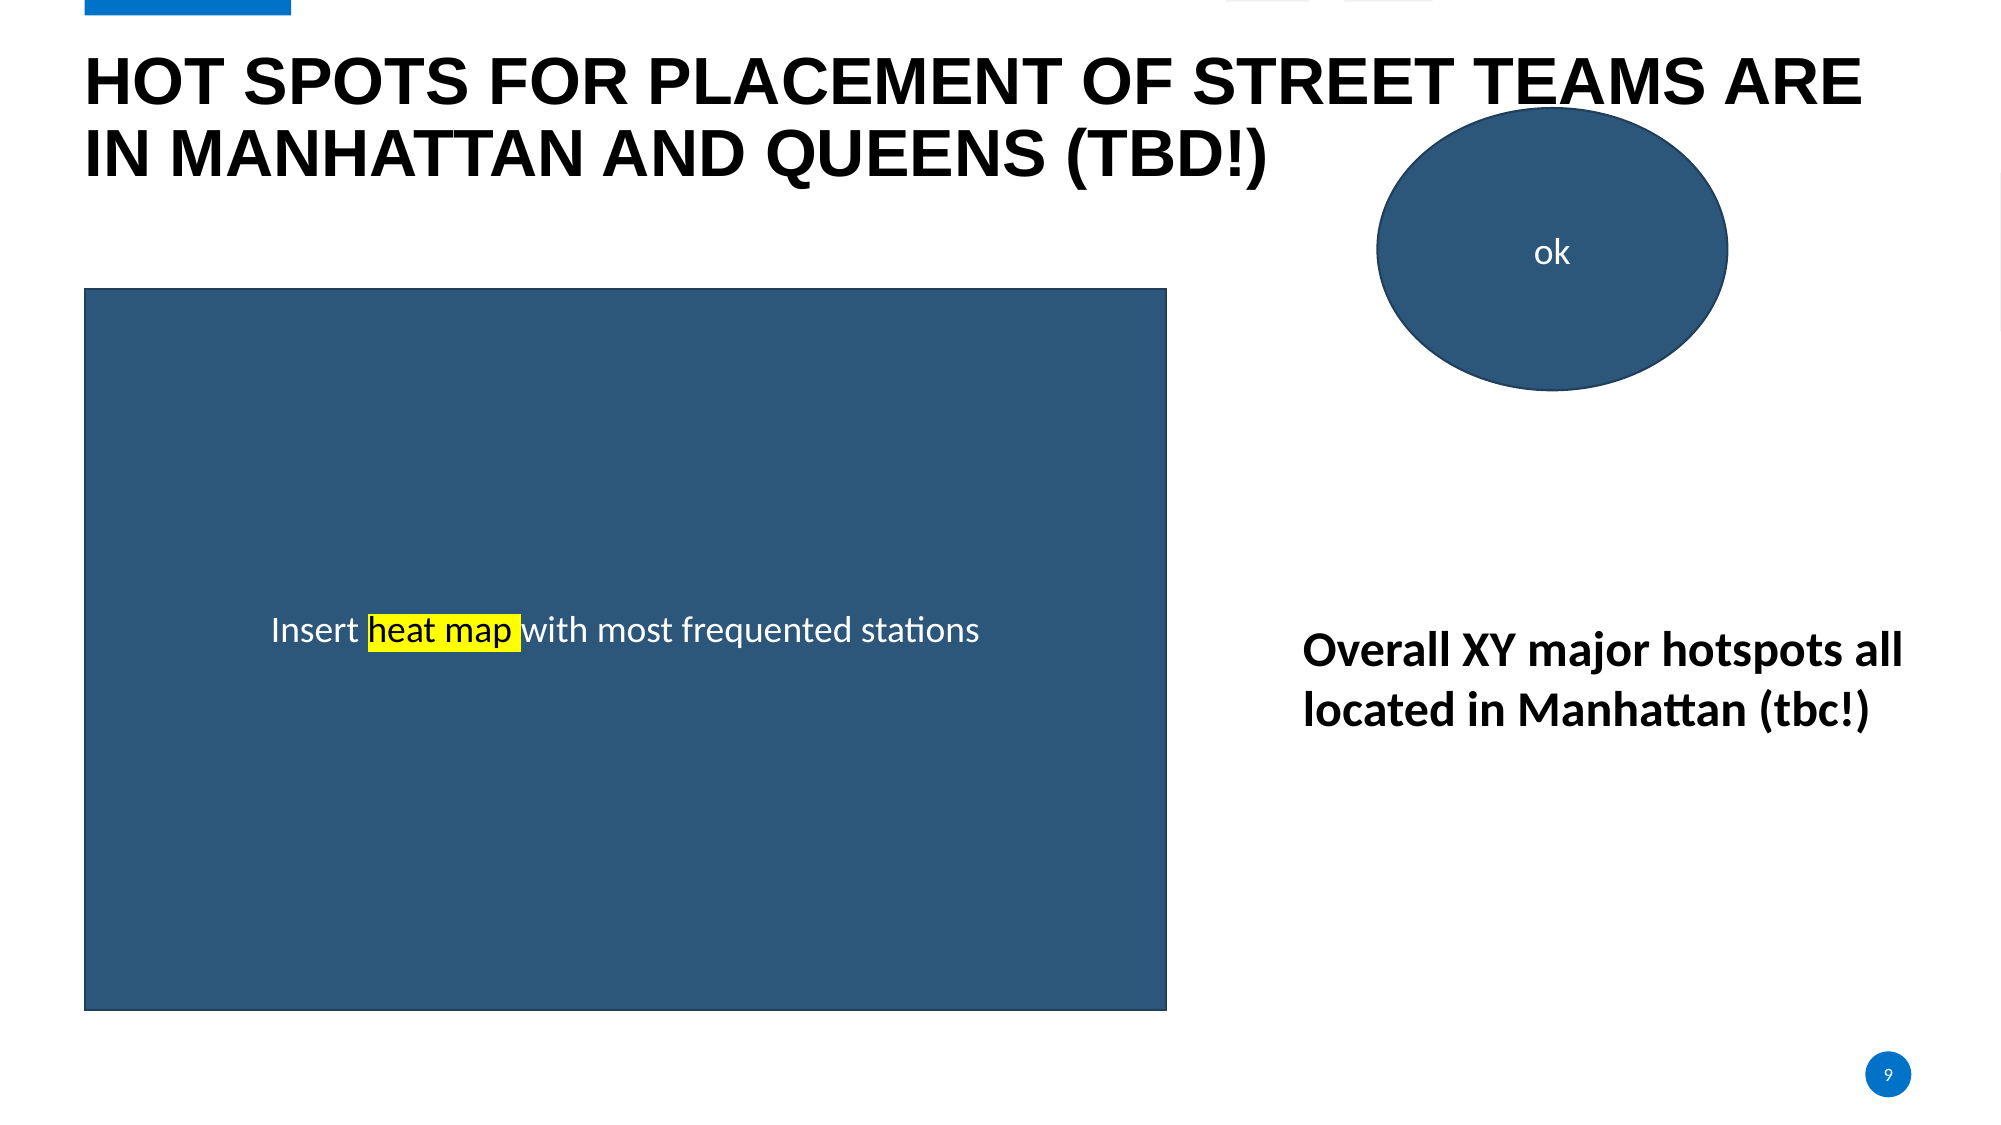

Insert
# Hot spots for placement of street teams are in Manhattan and QUEENs (TBD!)
ok
Insert heat map with most frequented stations

Overall XY major hotspots all located in Manhattan (tbc!)

9